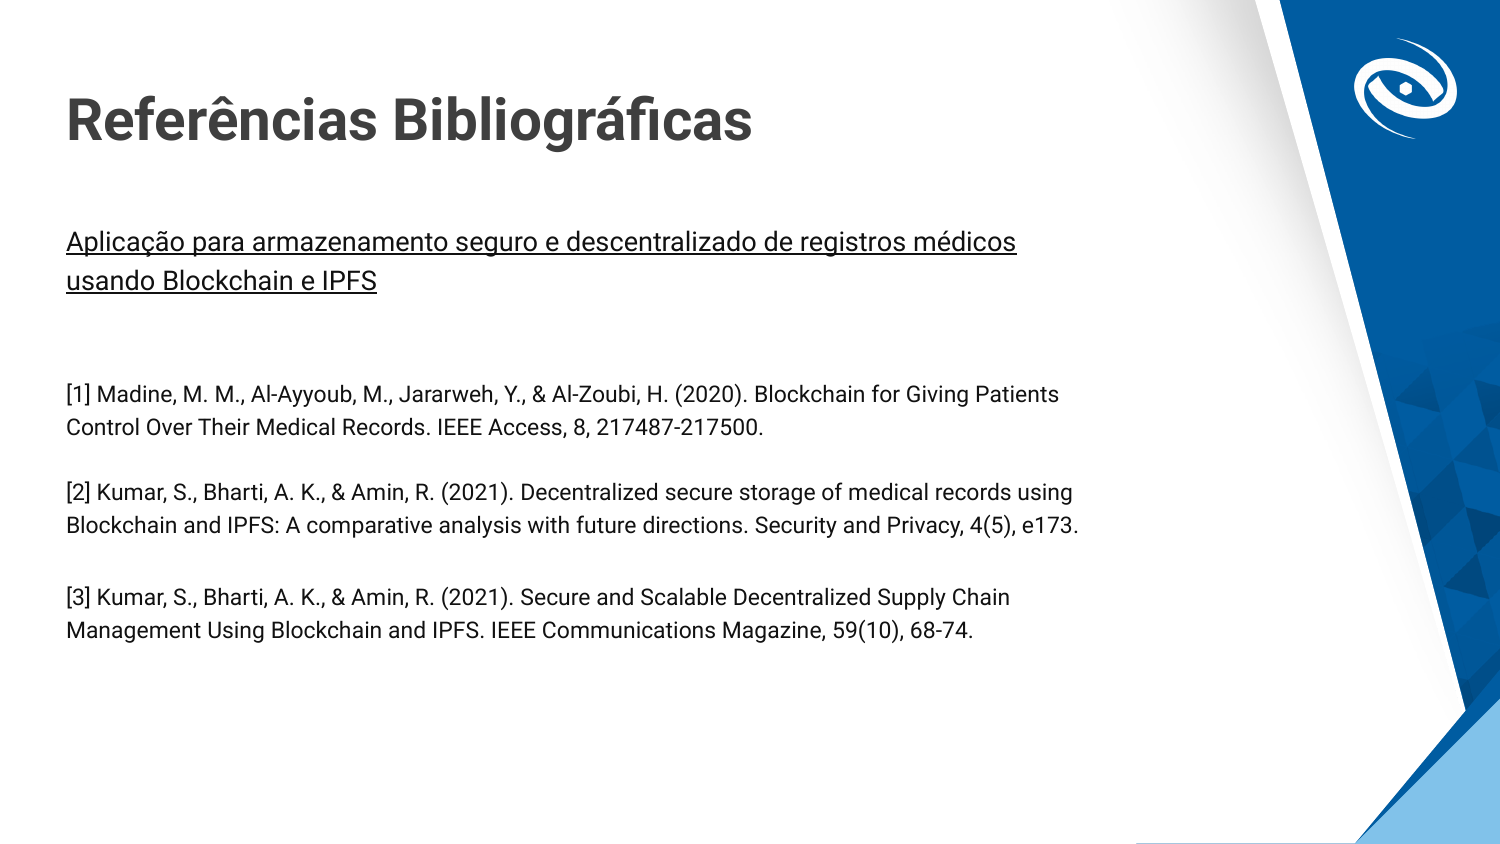

# Referências Bibliográficas
Aplicação para armazenamento seguro e descentralizado de registros médicos usando Blockchain e IPFS

[1] Madine, M. M., Al-Ayyoub, M., Jararweh, Y., & Al-Zoubi, H. (2020). Blockchain for Giving Patients Control Over Their Medical Records. IEEE Access, 8, 217487-217500.

[2] Kumar, S., Bharti, A. K., & Amin, R. (2021). Decentralized secure storage of medical records using Blockchain and IPFS: A comparative analysis with future directions. Security and Privacy, 4(5), e173.

[3] Kumar, S., Bharti, A. K., & Amin, R. (2021). Secure and Scalable Decentralized Supply Chain Management Using Blockchain and IPFS. IEEE Communications Magazine, 59(10), 68-74.